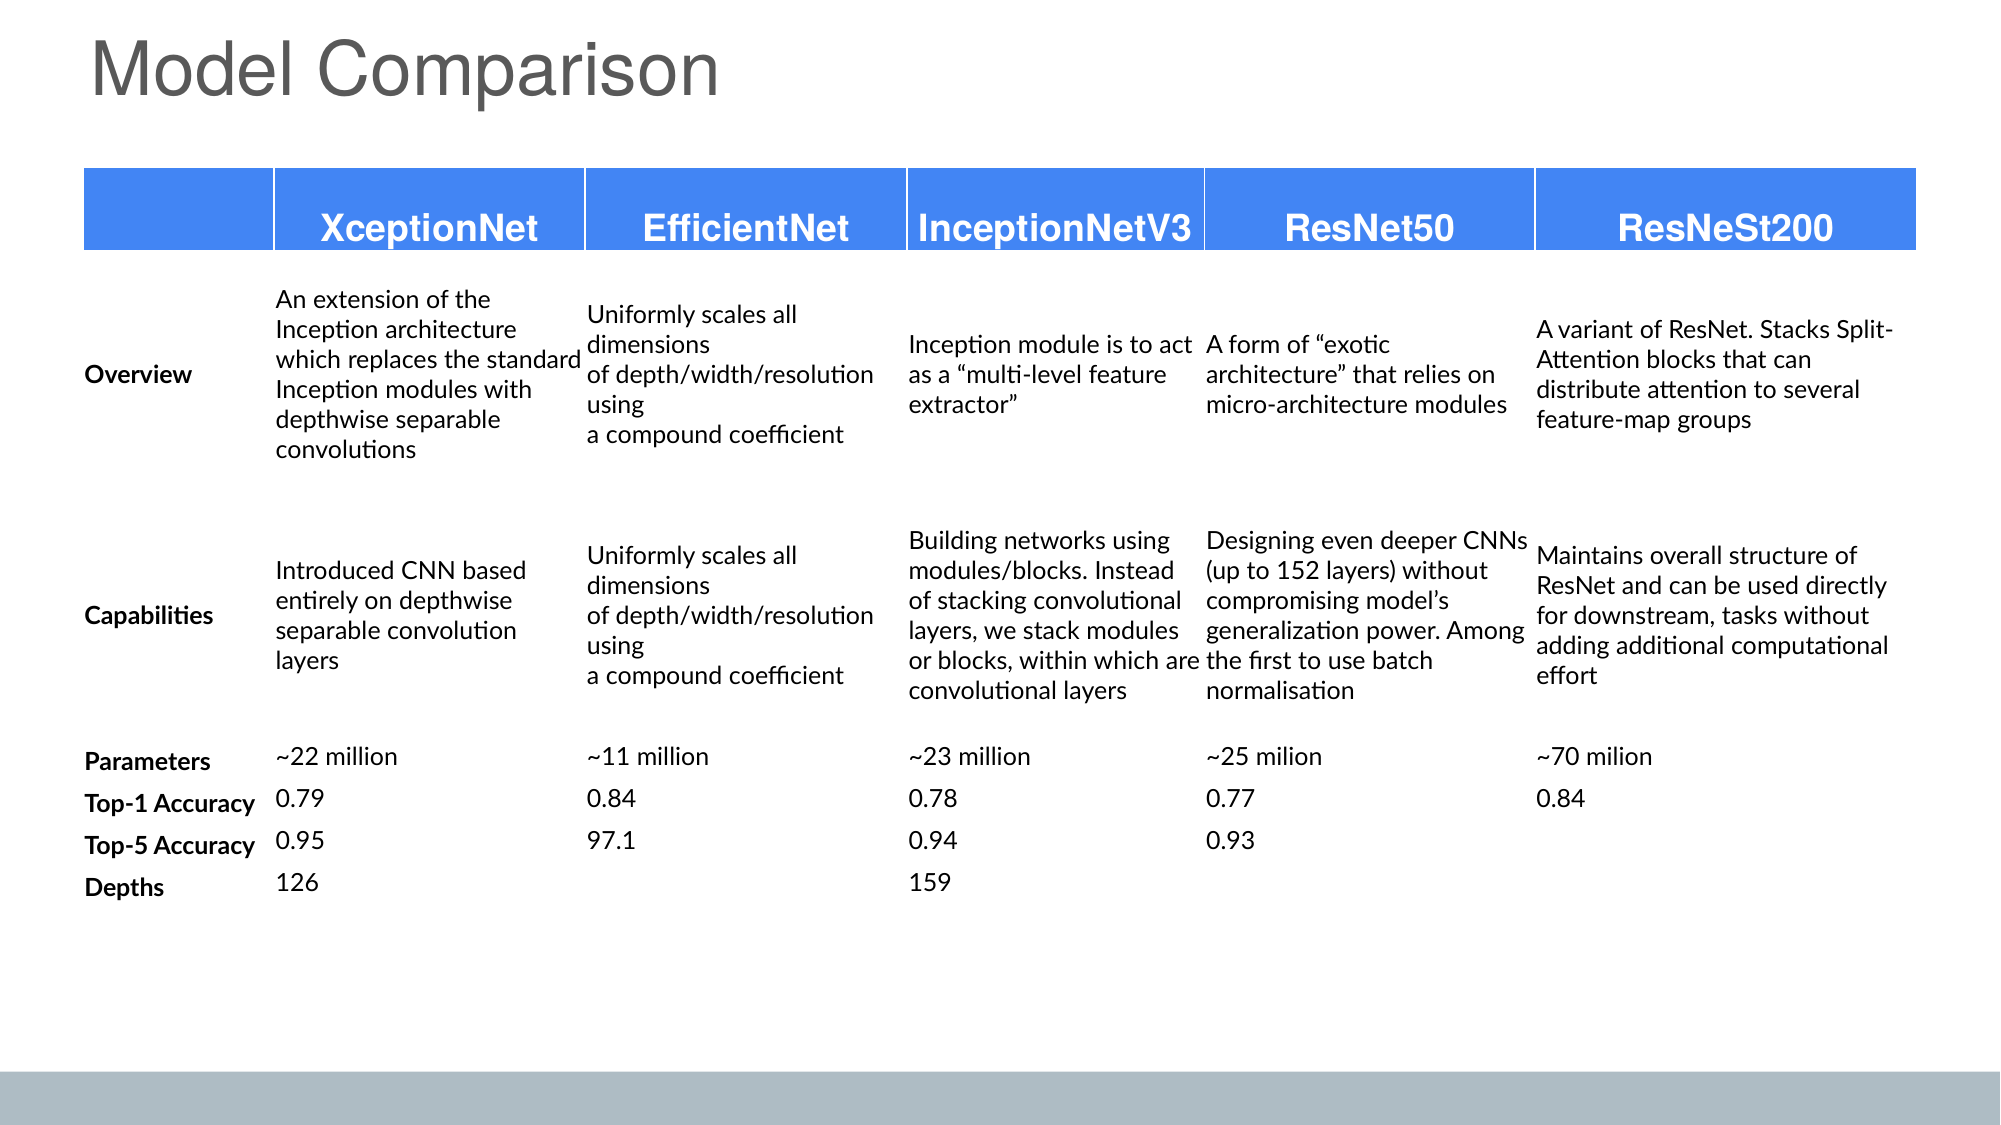

Model Comparison
|  | XceptionNet | EfficientNet | InceptionNetV3 | ResNet50 | ResNeSt200 |
| --- | --- | --- | --- | --- | --- |
| Overview | An extension of the Inception architecture which replaces the standard Inception modules with depthwise separable convolutions | Uniformly scales all dimensions of depth/width/resolution using a compound coefficient​ | Inception module is to act as a “multi-level feature extractor” | A form of “exotic architecture” that relies on micro-architecture modules | A variant of ResNet. Stacks Split-Attention blocks that can distribute attention to several feature-map groups |
| Capabilities | Introduced CNN based entirely on depthwise separable convolution layers | Uniformly scales all dimensions of depth/width/resolution using a compound coefficient​ | Building networks using modules/blocks. Instead of stacking convolutional layers, we stack modules or blocks, within which are convolutional layers | Designing even deeper CNNs (up to 152 layers) without compromising model’s generalization power. Among the first to use batch normalisation | Maintains overall structure of ResNet and can be used directly for downstream, tasks without adding additional computational effort |
| Parameters | ~22 million | ~11 million | ~23 million | ~25 milion | ~70 milion |
| Top-1 Accuracy | 0.79 | 0.84 | 0.78 | 0.77 | 0.84 |
| Top-5 Accuracy | 0.95 | 97.1 | 0.94 | 0.93 |  |
| Depths | 126 |  | 159 |  |  |